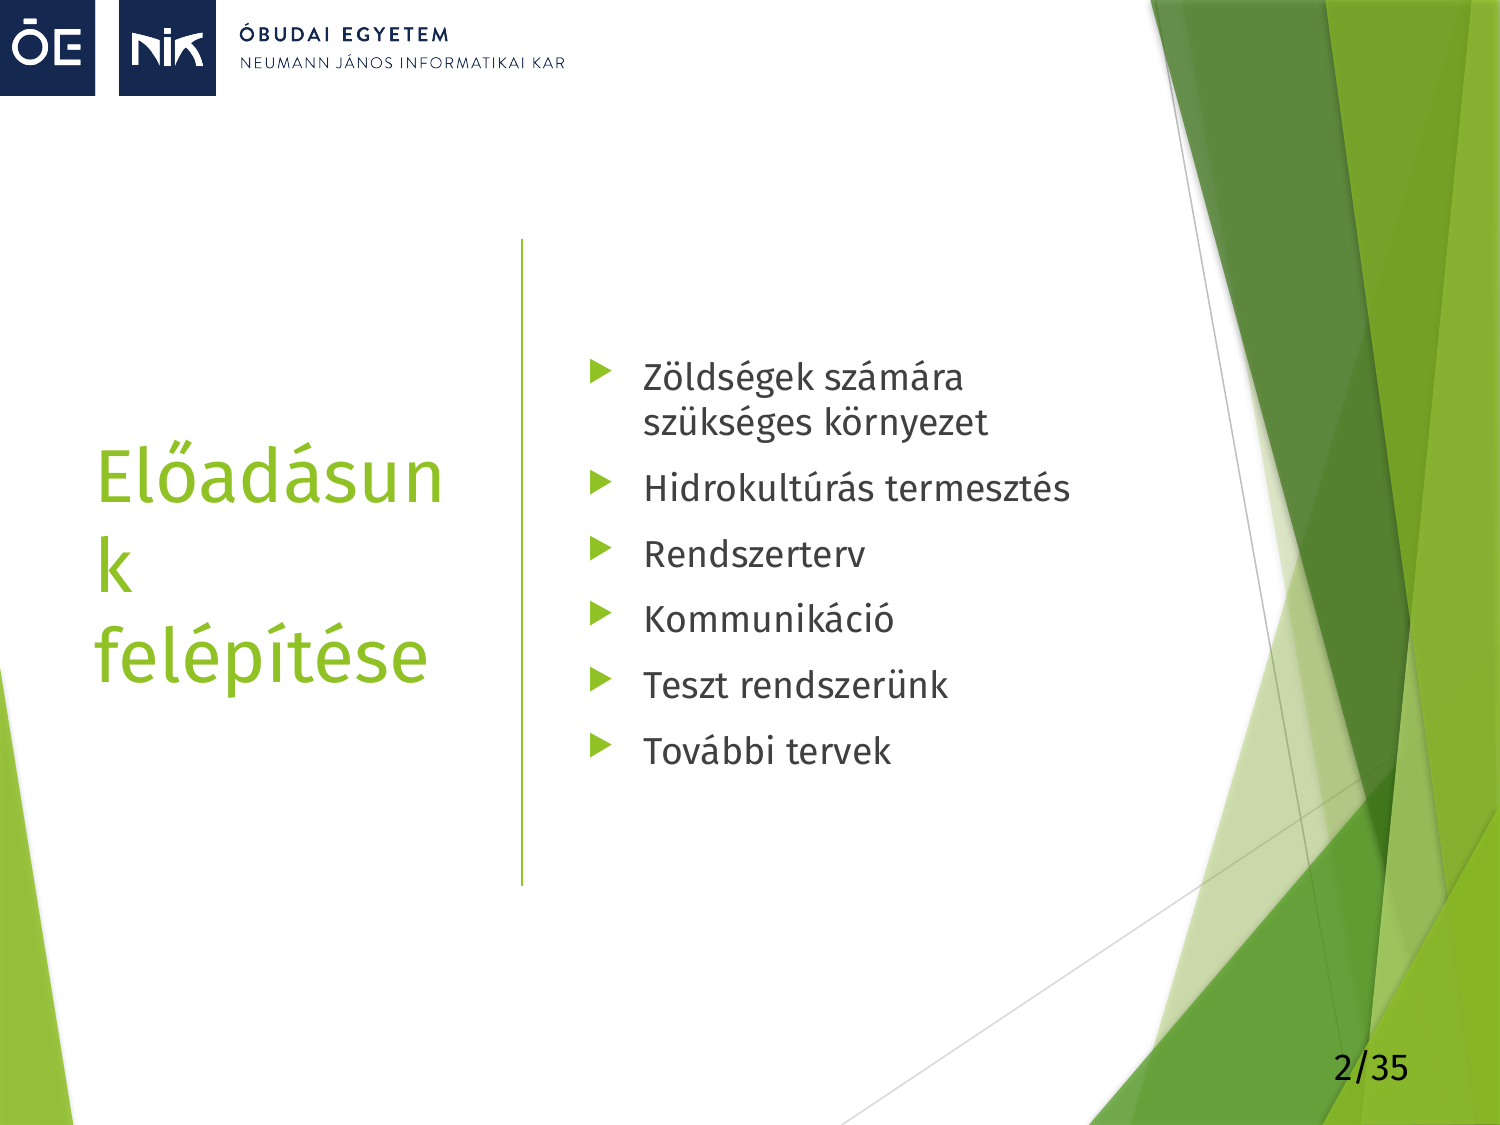

# Előadásunk felépítése
Zöldségek számára szükséges környezet
Hidrokultúrás termesztés
Rendszerterv
Kommunikáció
Teszt rendszerünk
További tervek